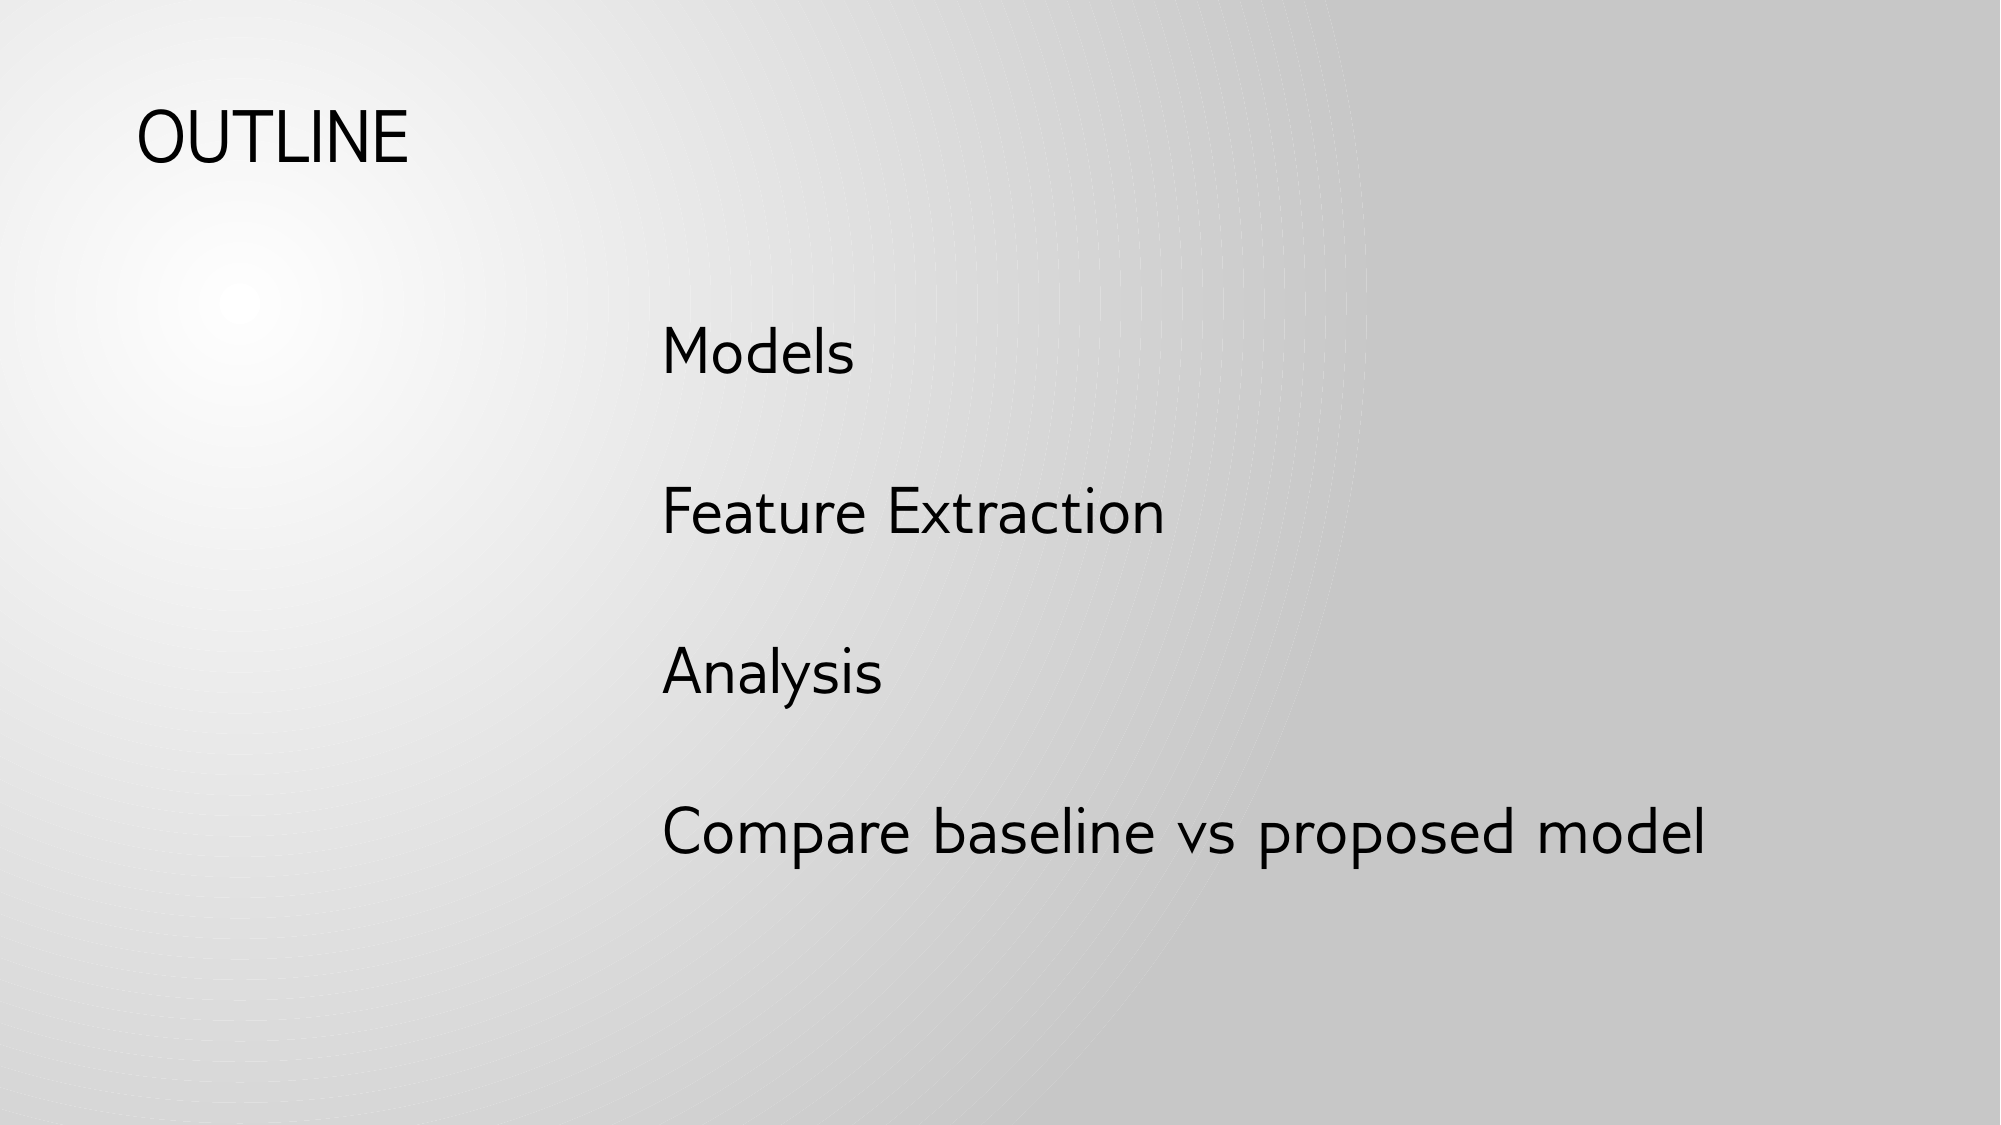

OUTLINE
Models

Feature Extraction

Analysis

Compare baseline vs proposed model